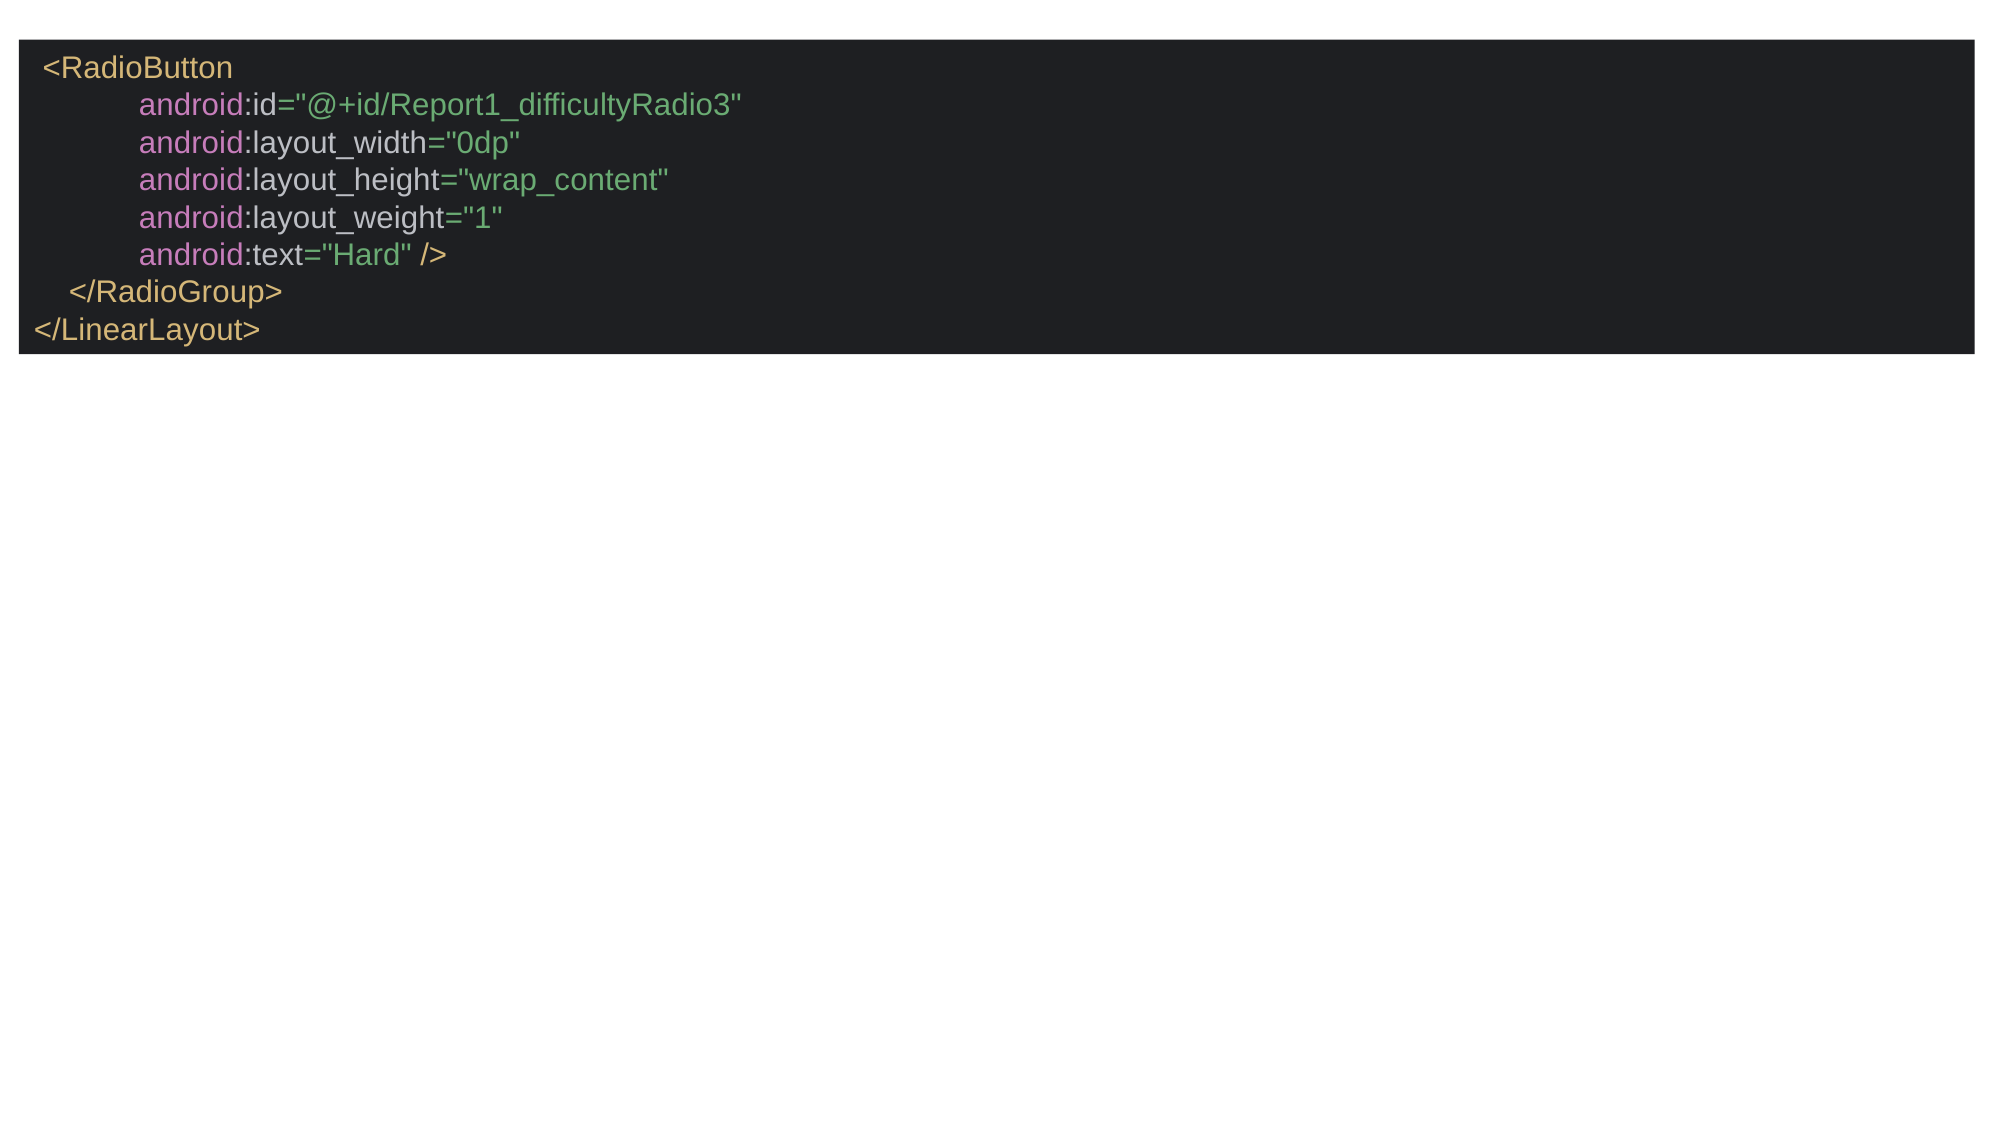

<RadioButton
            android:id="@+id/Report1_difficultyRadio3"
            android:layout_width="0dp"
            android:layout_height="wrap_content"
            android:layout_weight="1"
            android:text="Hard" />
    </RadioGroup>
</LinearLayout>